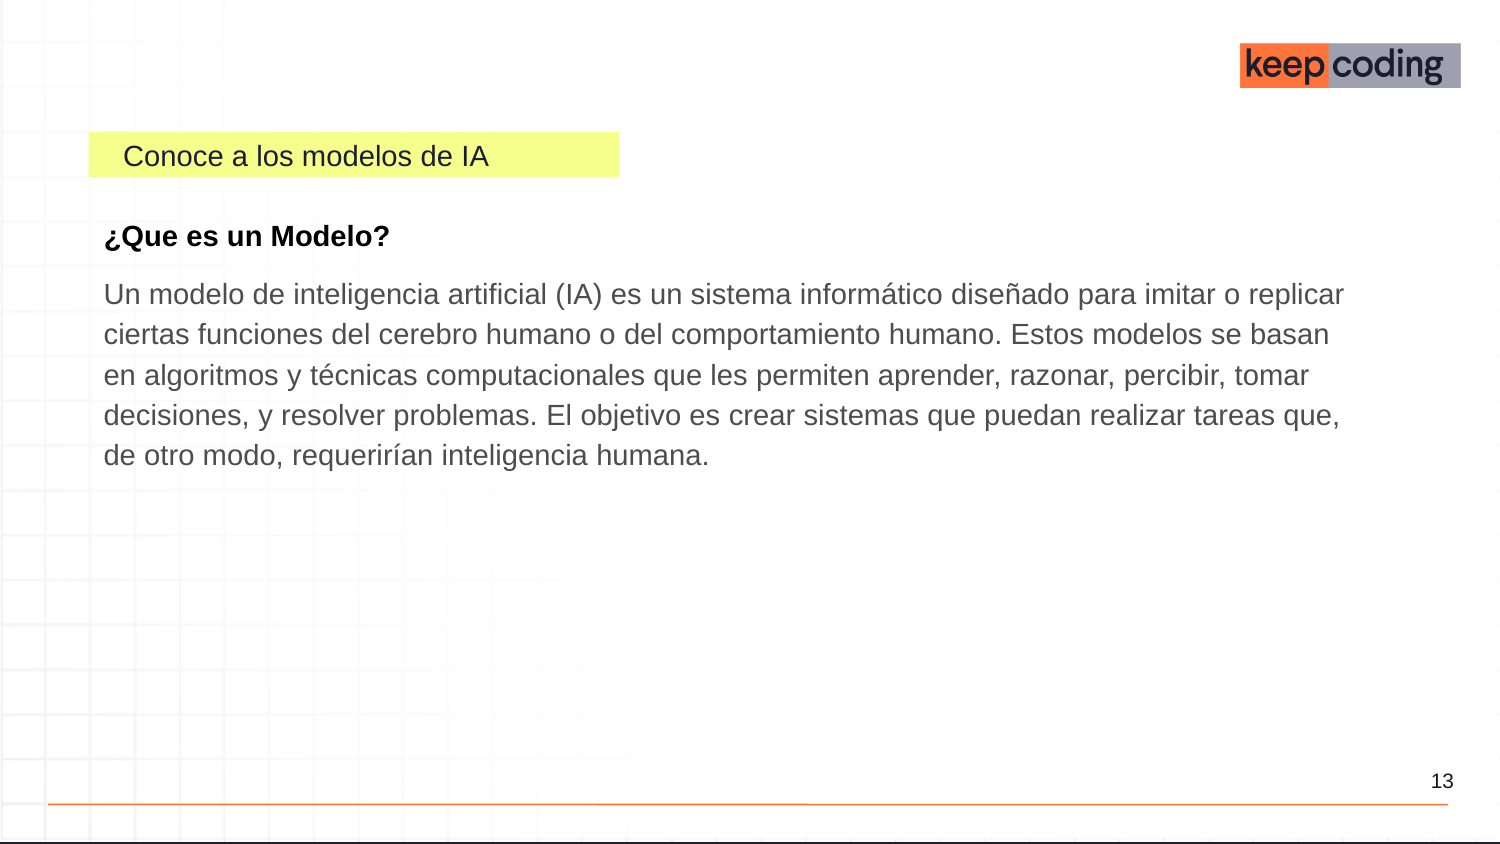

Conoce a los modelos de IA

¿Que es un Modelo?
Un modelo de inteligencia artificial (IA) es un sistema informático diseñado para imitar o replicar ciertas funciones del cerebro humano o del comportamiento humano. Estos modelos se basan en algoritmos y técnicas computacionales que les permiten aprender, razonar, percibir, tomar decisiones, y resolver problemas. El objetivo es crear sistemas que puedan realizar tareas que, de otro modo, requerirían inteligencia humana.

13